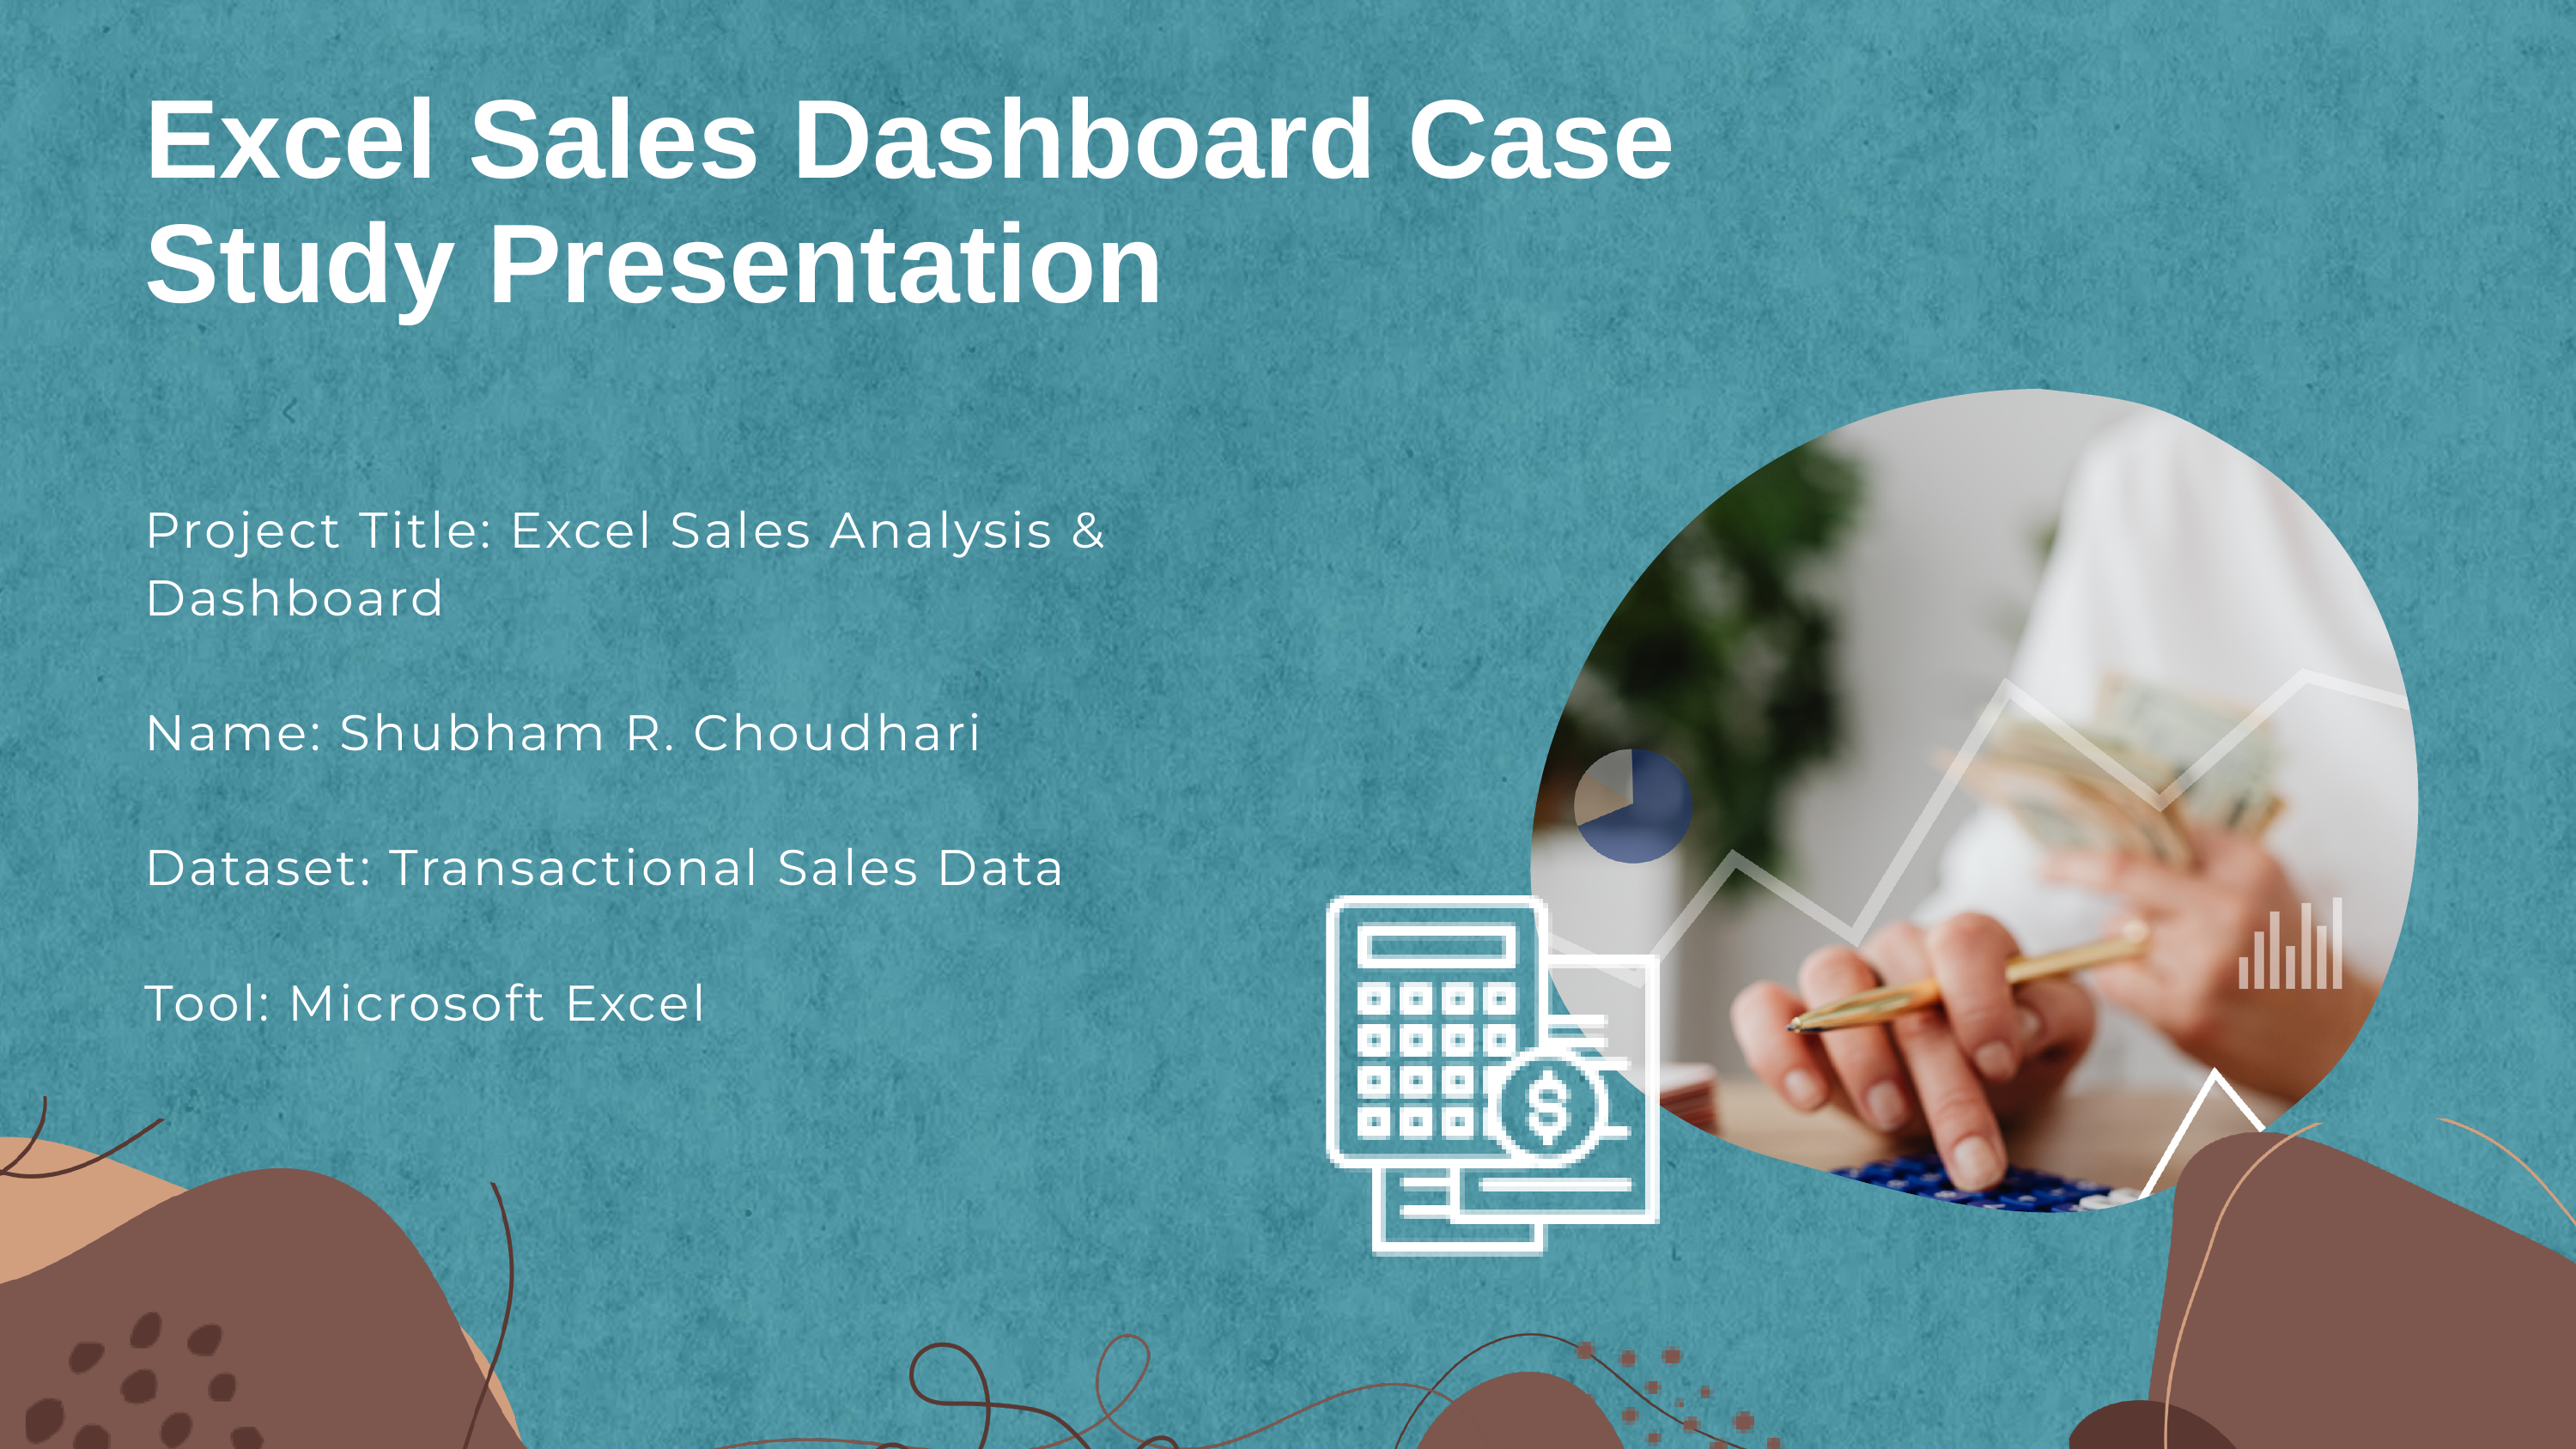

Excel Sales Dashboard Case Study Presentation

Project Title: Excel Sales Analysis & Dashboard

Name: Shubham R. Choudhari

Dataset: Transactional Sales Data

Tool: Microsoft Excel